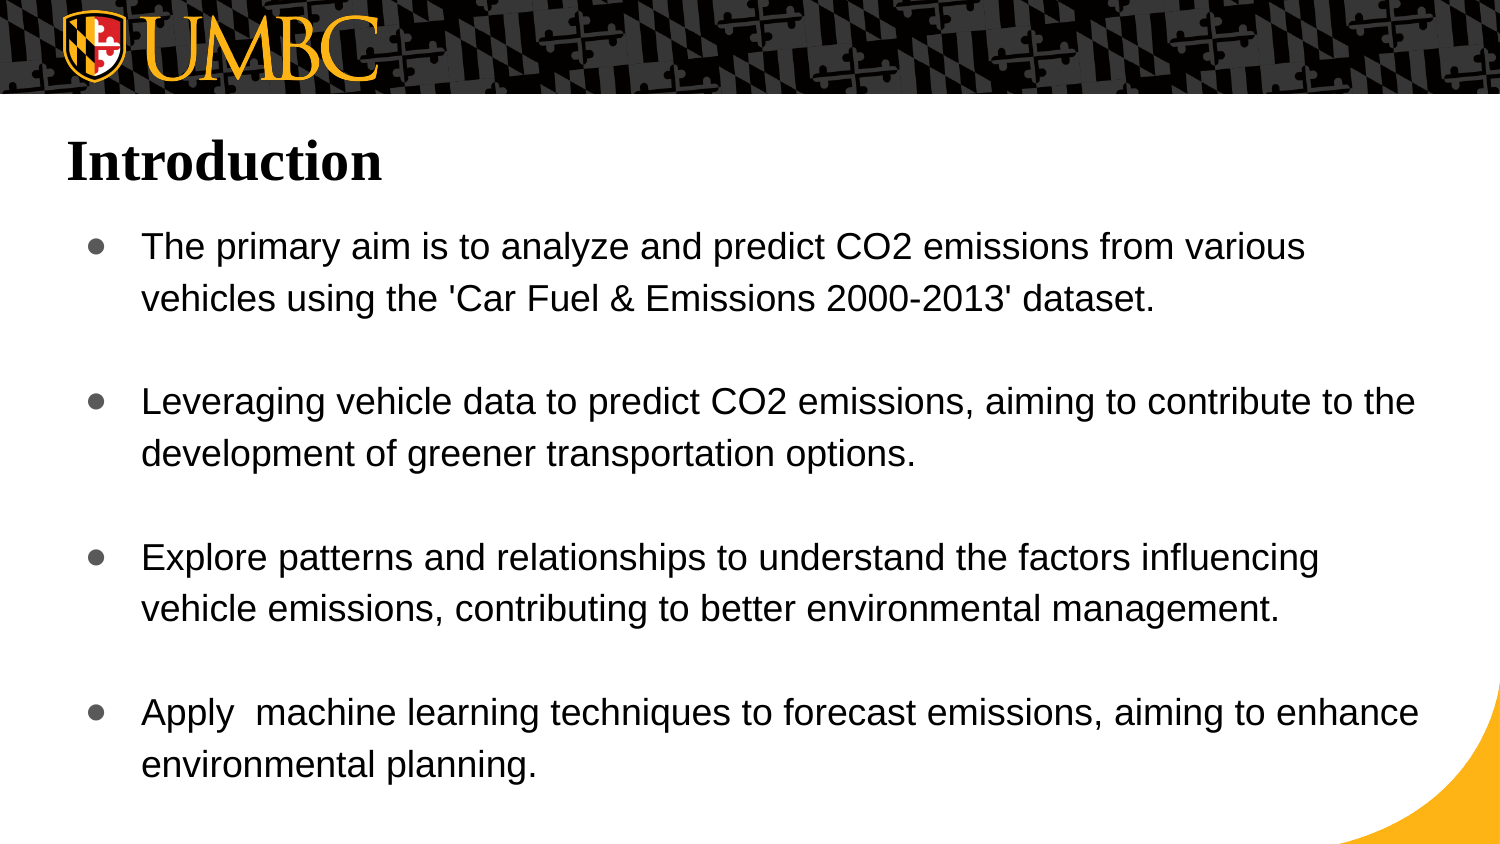

# Introduction
The primary aim is to analyze and predict CO2 emissions from various vehicles using the 'Car Fuel & Emissions 2000-2013' dataset.

Leveraging vehicle data to predict CO2 emissions, aiming to contribute to the development of greener transportation options.

Explore patterns and relationships to understand the factors influencing vehicle emissions, contributing to better environmental management.

Apply  machine learning techniques to forecast emissions, aiming to enhance environmental planning.